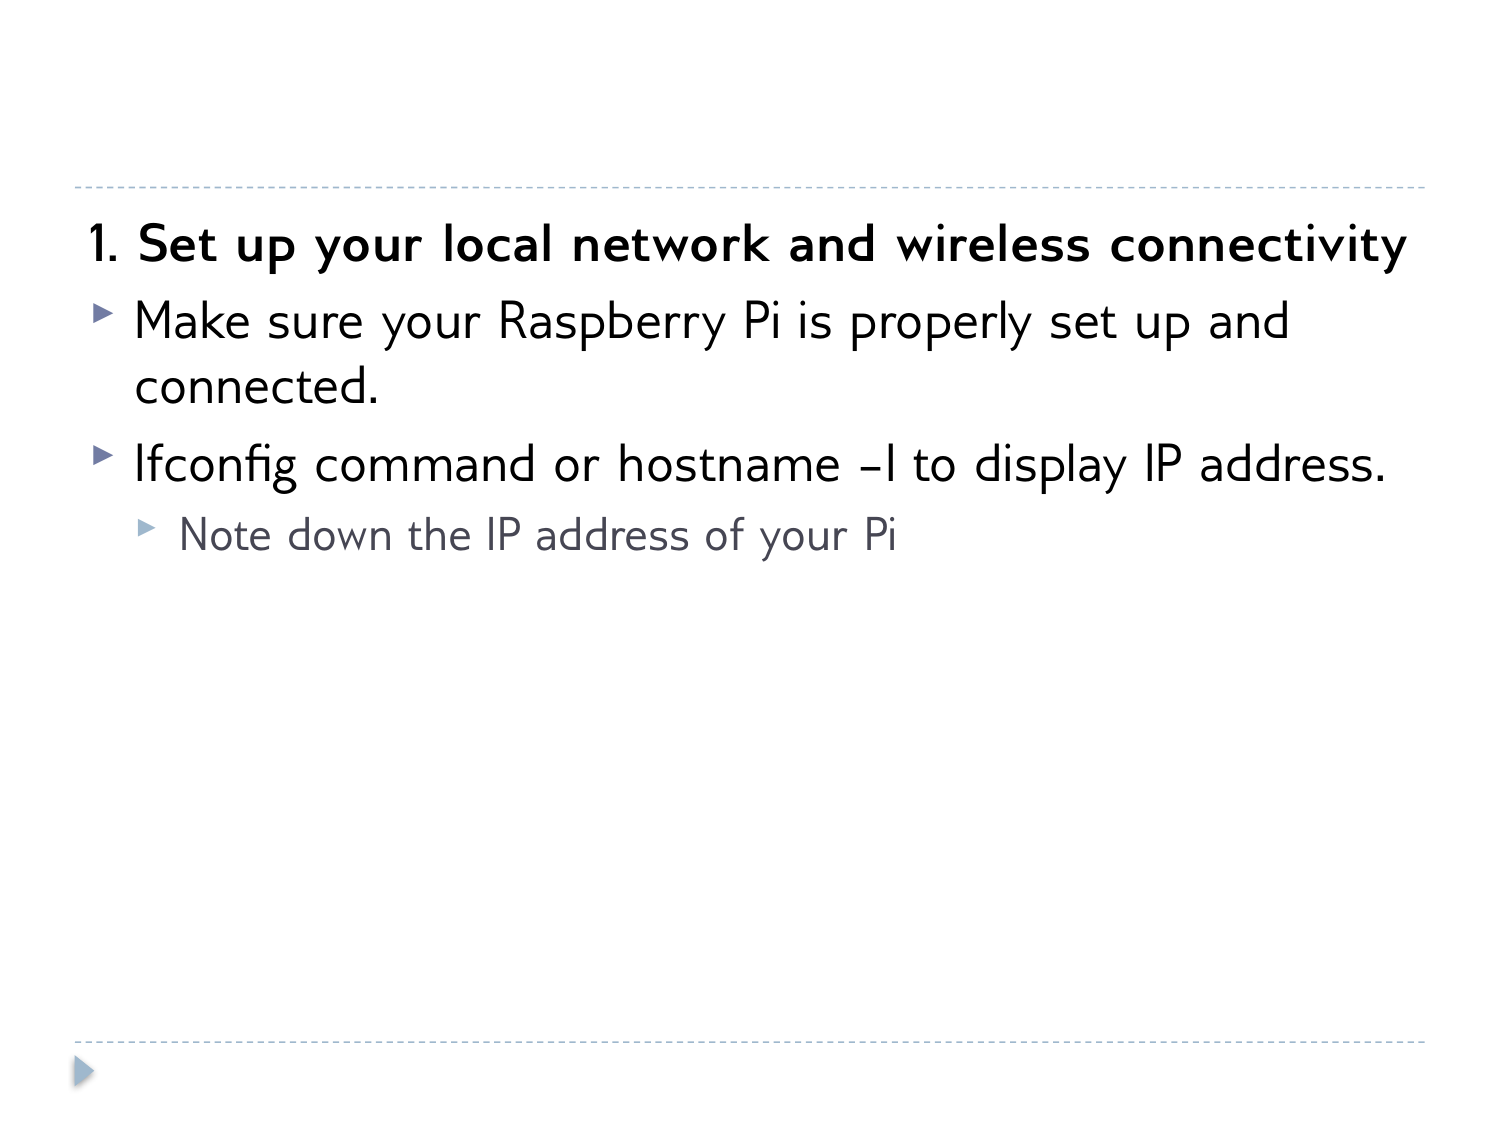

#
1. Set up your local network and wireless connectivity
Make sure your Raspberry Pi is properly set up and connected.
Ifconfig command or hostname –I to display IP address.
Note down the IP address of your Pi